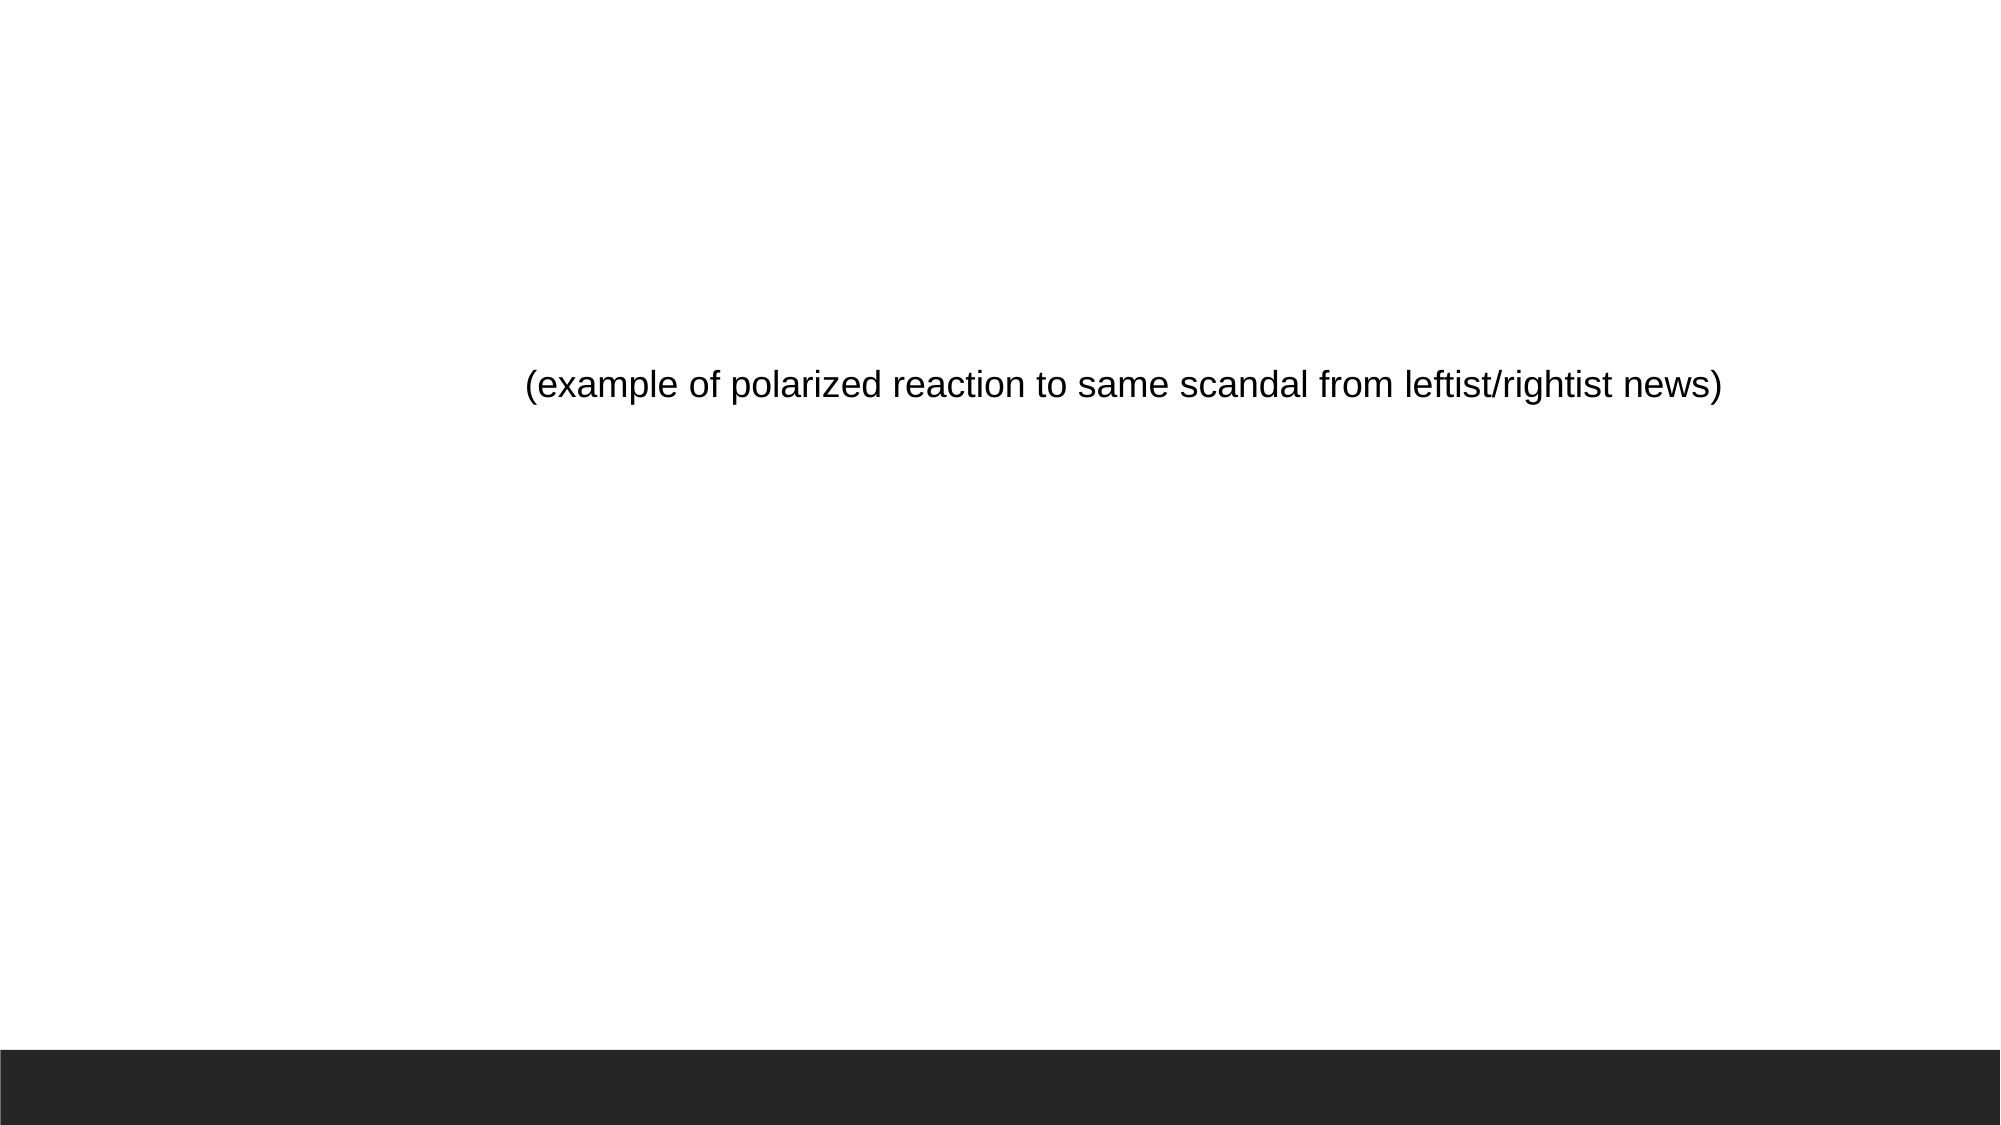

(example of polarized reaction to same scandal from leftist/rightist news)